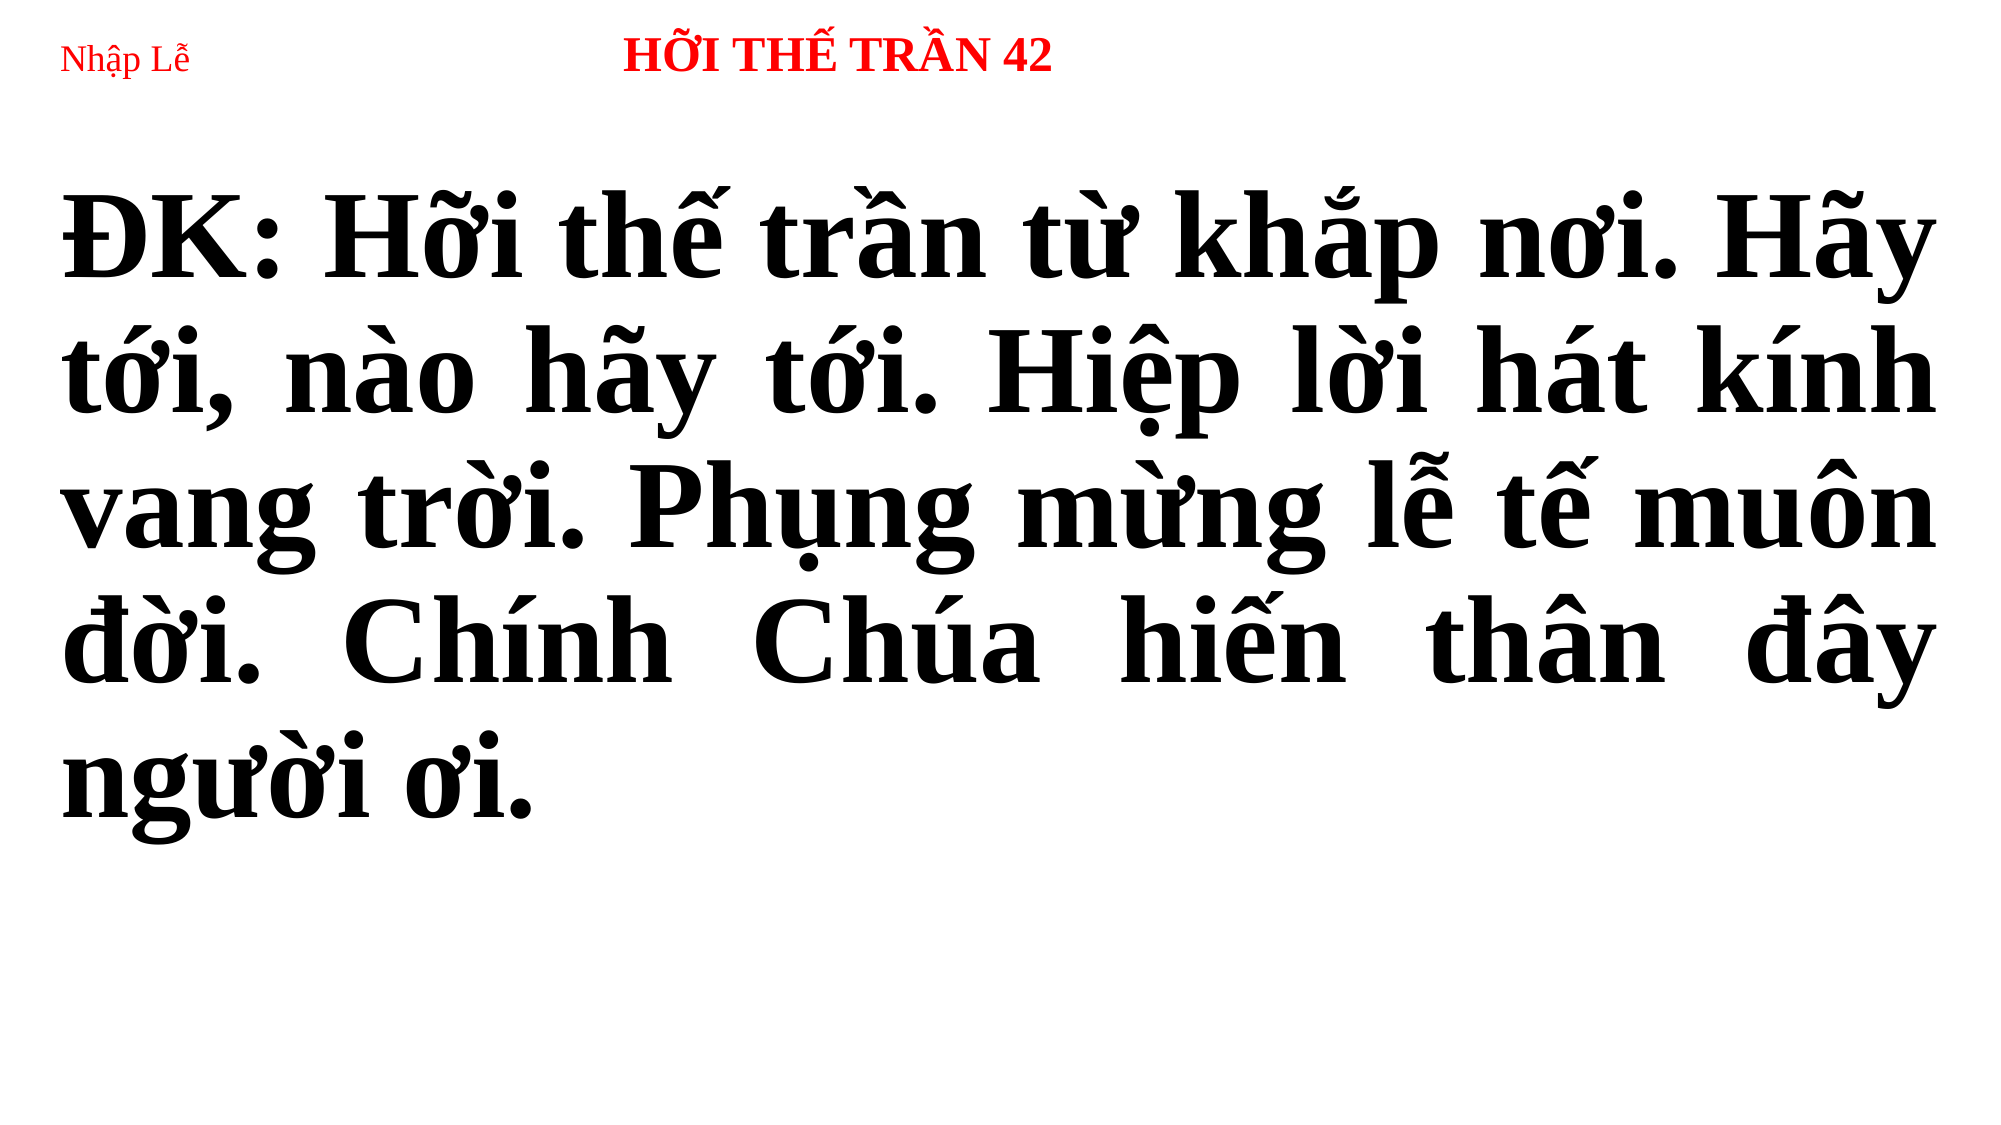

# Nhập Lễ                                 	            HỠI THẾ TRẦN 42
ĐK: Hỡi thế trần từ khắp nơi. Hãy tới, nào hãy tới. Hiệp lời hát kính vang trời. Phụng mừng lễ tế muôn đời. Chính Chúa hiến thân đây người ơi.